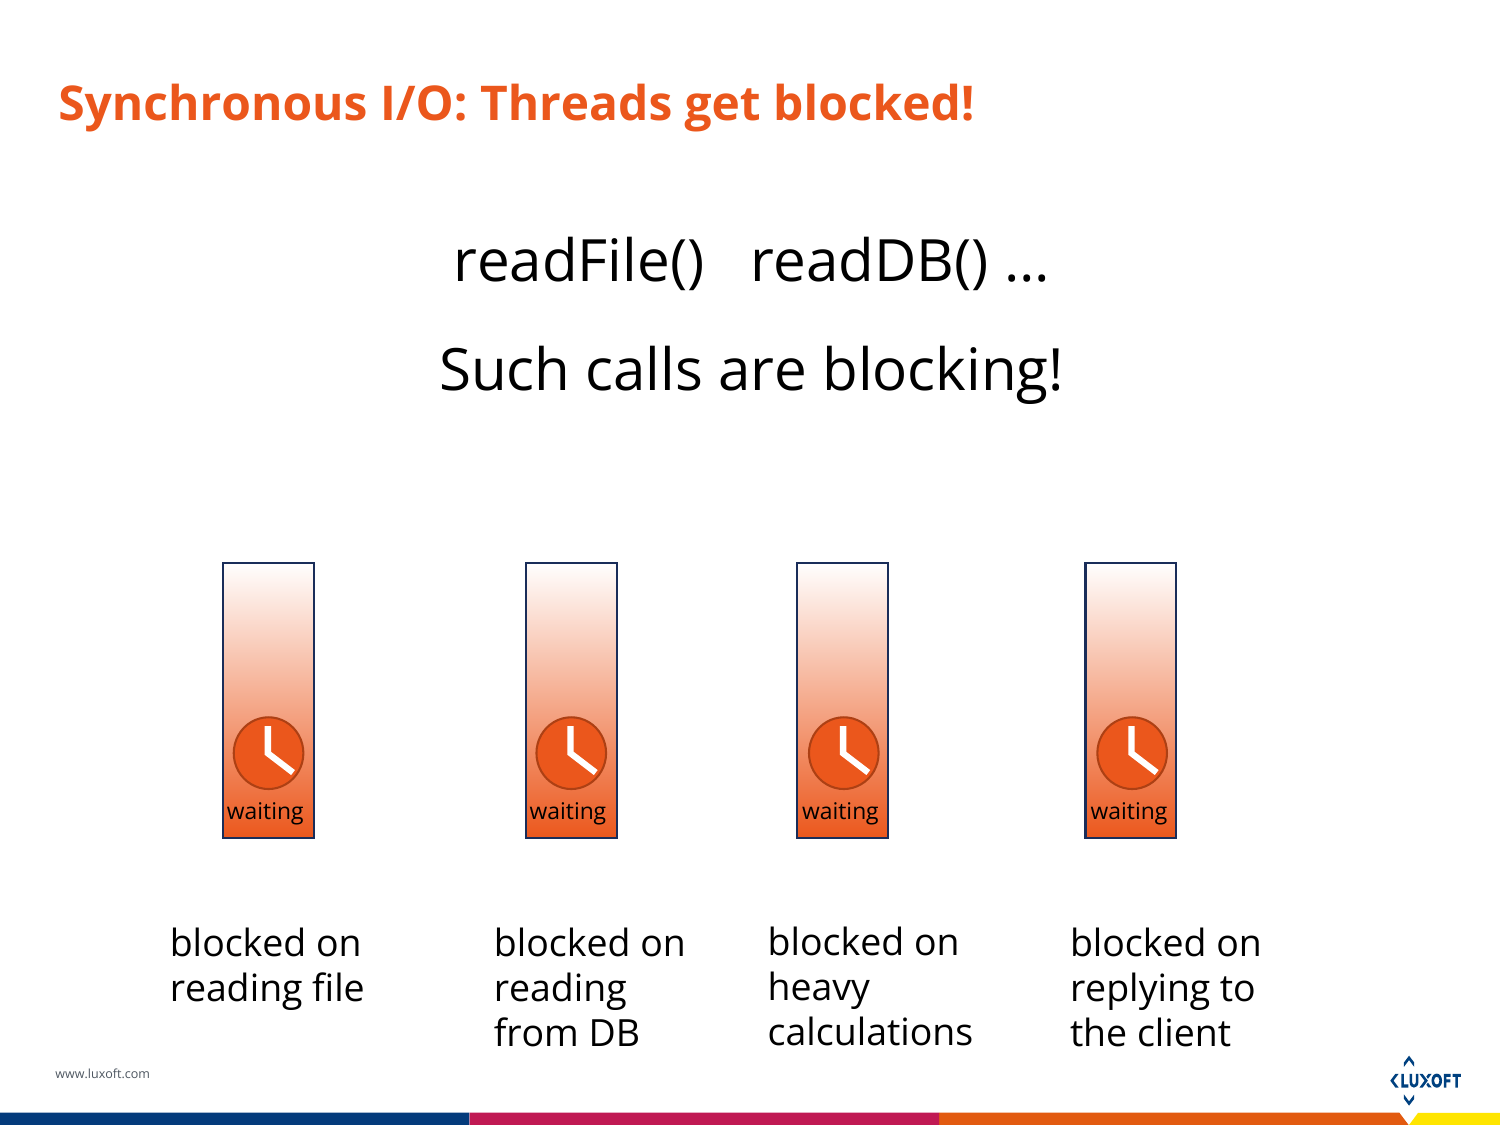

# Synchronous I/O: Threads get blocked!
readFile()   readDB() …
Such calls are blocking!

waiting

waiting

waiting

waiting
blocked on
heavy
calculations
blocked on
reading file
blocked on
reading
from DB
blocked on
replying to
the client